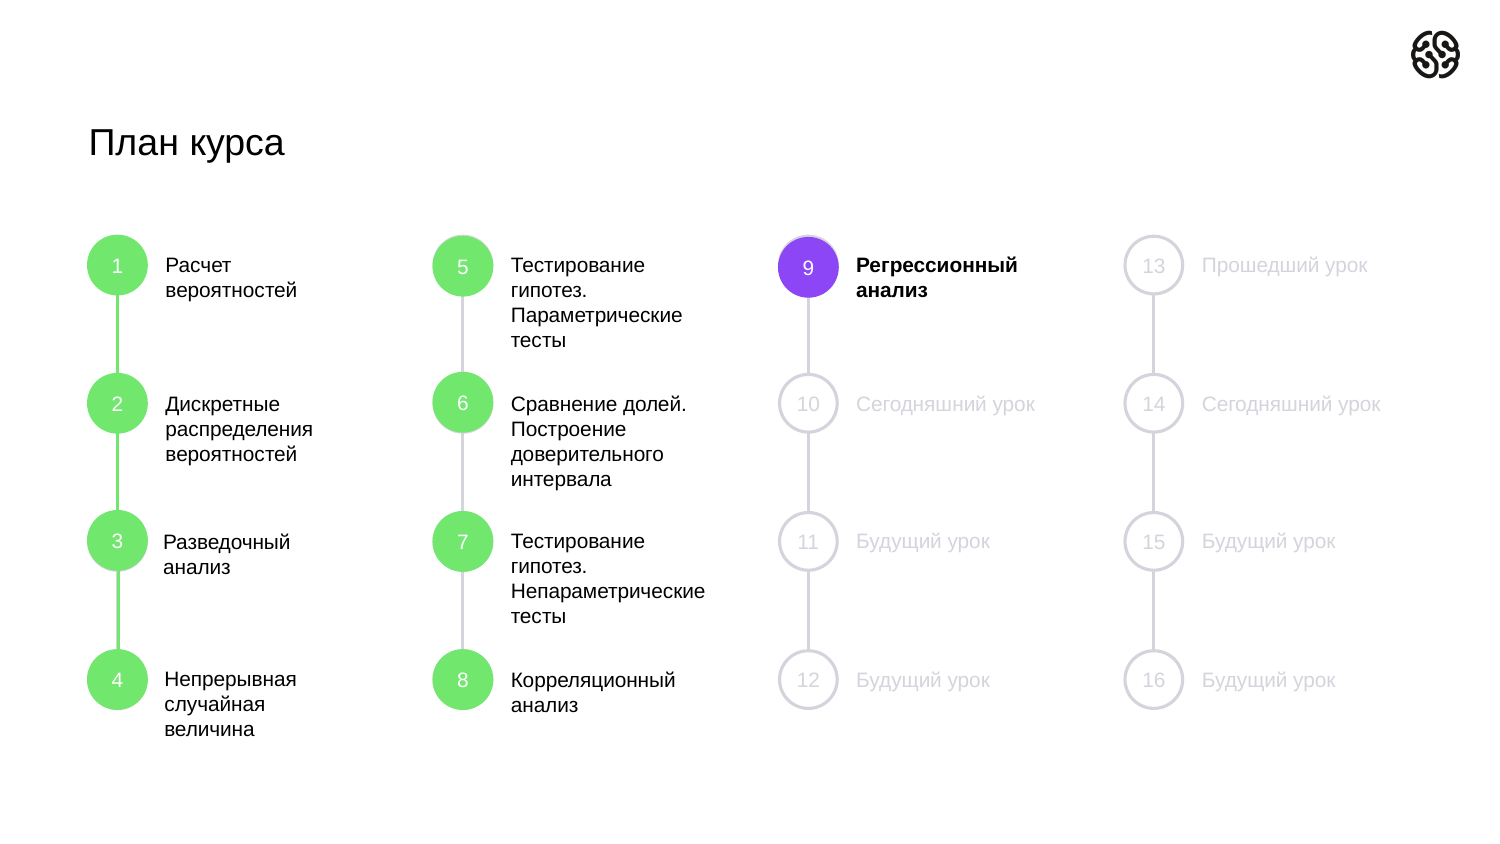

# План курса
Расчет вероятностей
Тестирование гипотез. Параметрические тесты
Регрессионный анализ
Прошедший урок
1
5
9
13
5
9
6
2
6
10
14
Дискретные распределения вероятностей
Сравнение долей. Построение доверительного интервала
Сегодняшний урок
Сегодняшний урок
3
Тестирование гипотез. Непараметрические тесты
Будущий урок
Будущий урок
3
7
11
15
7
Разведочный анализ
Непрерывная случайная величина
4
4
8
12
16
8
Корреляционный анализ
Будущий урок

Будущий урок